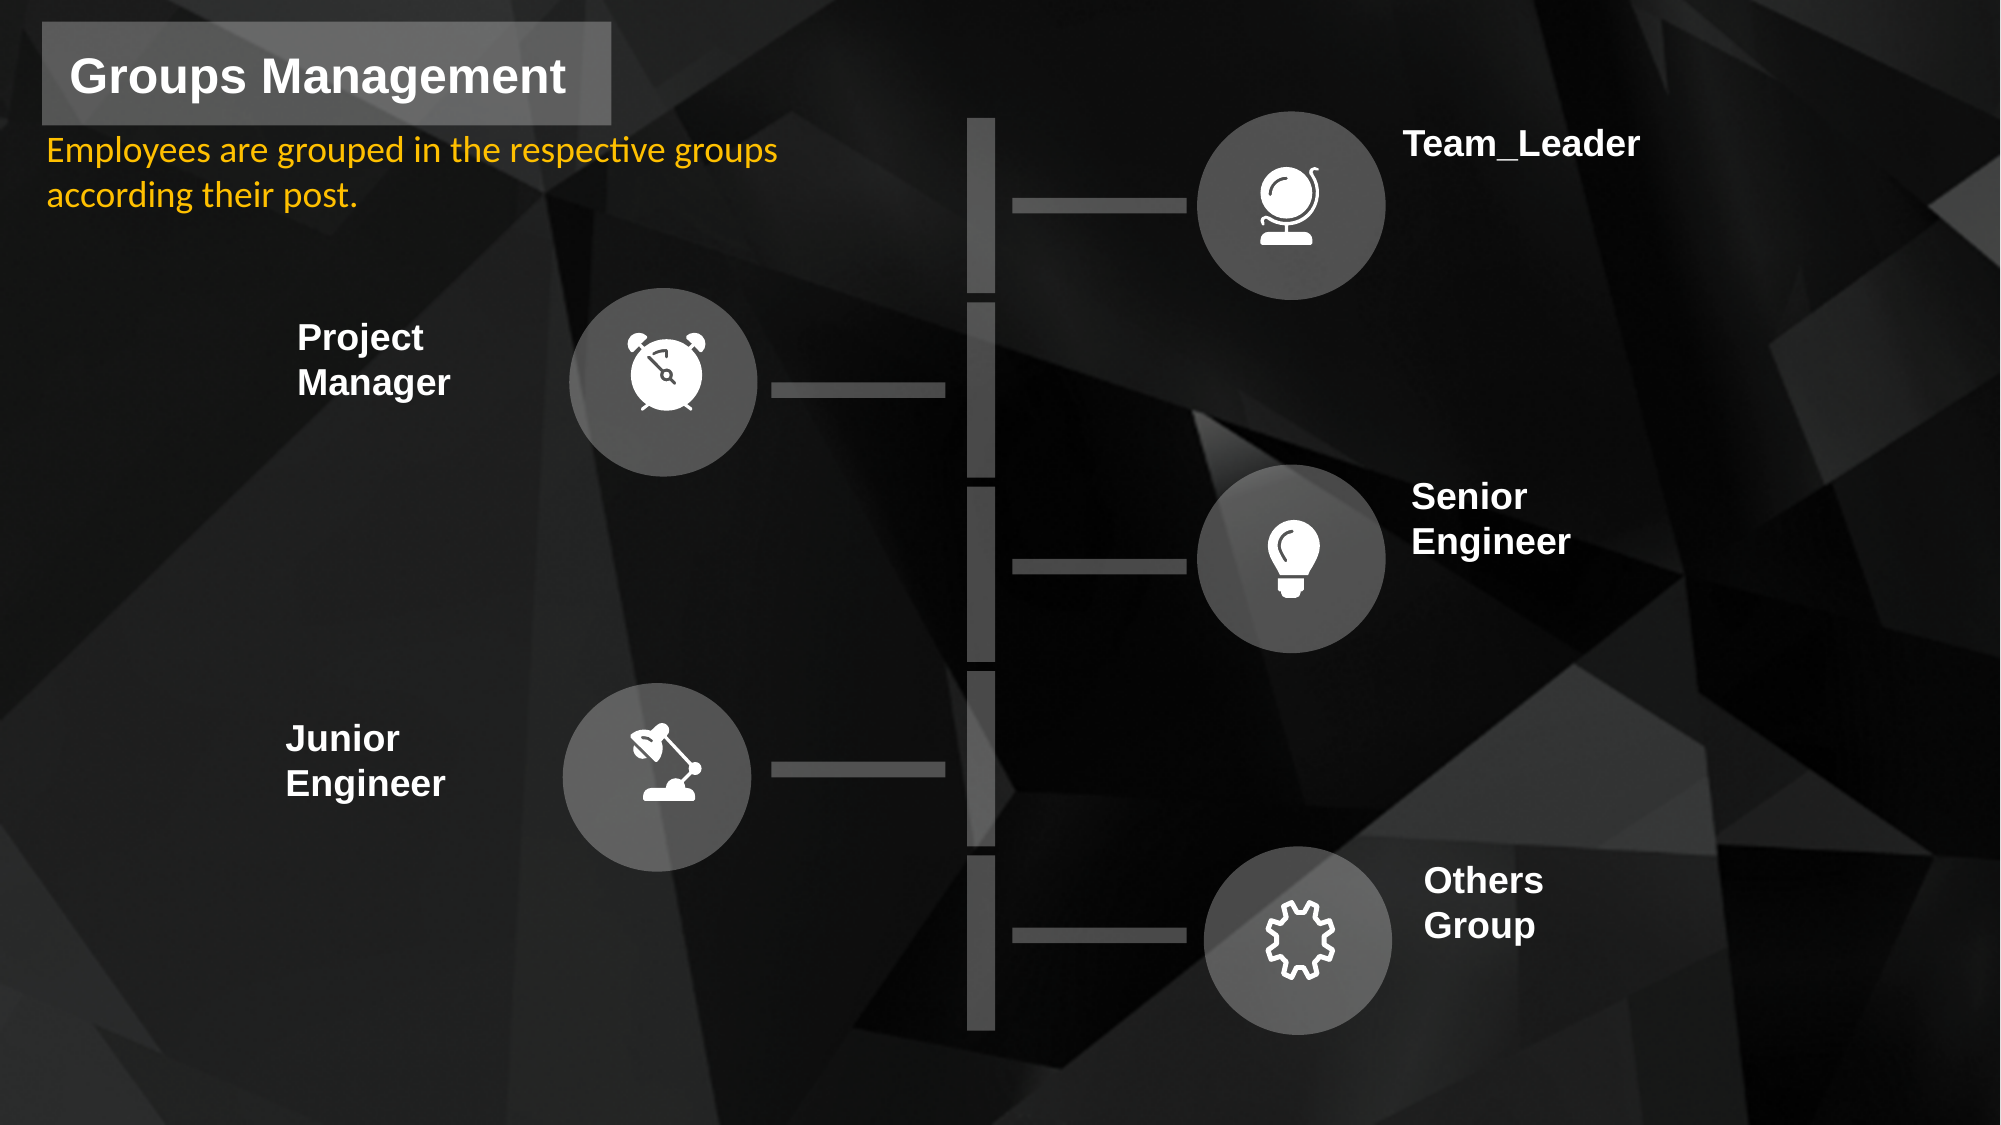

Groups Management

Team_Leader
Employees are grouped in the respective groups according their post.

Project Manager

Senior Engineer

Junior Engineer

Others
Group